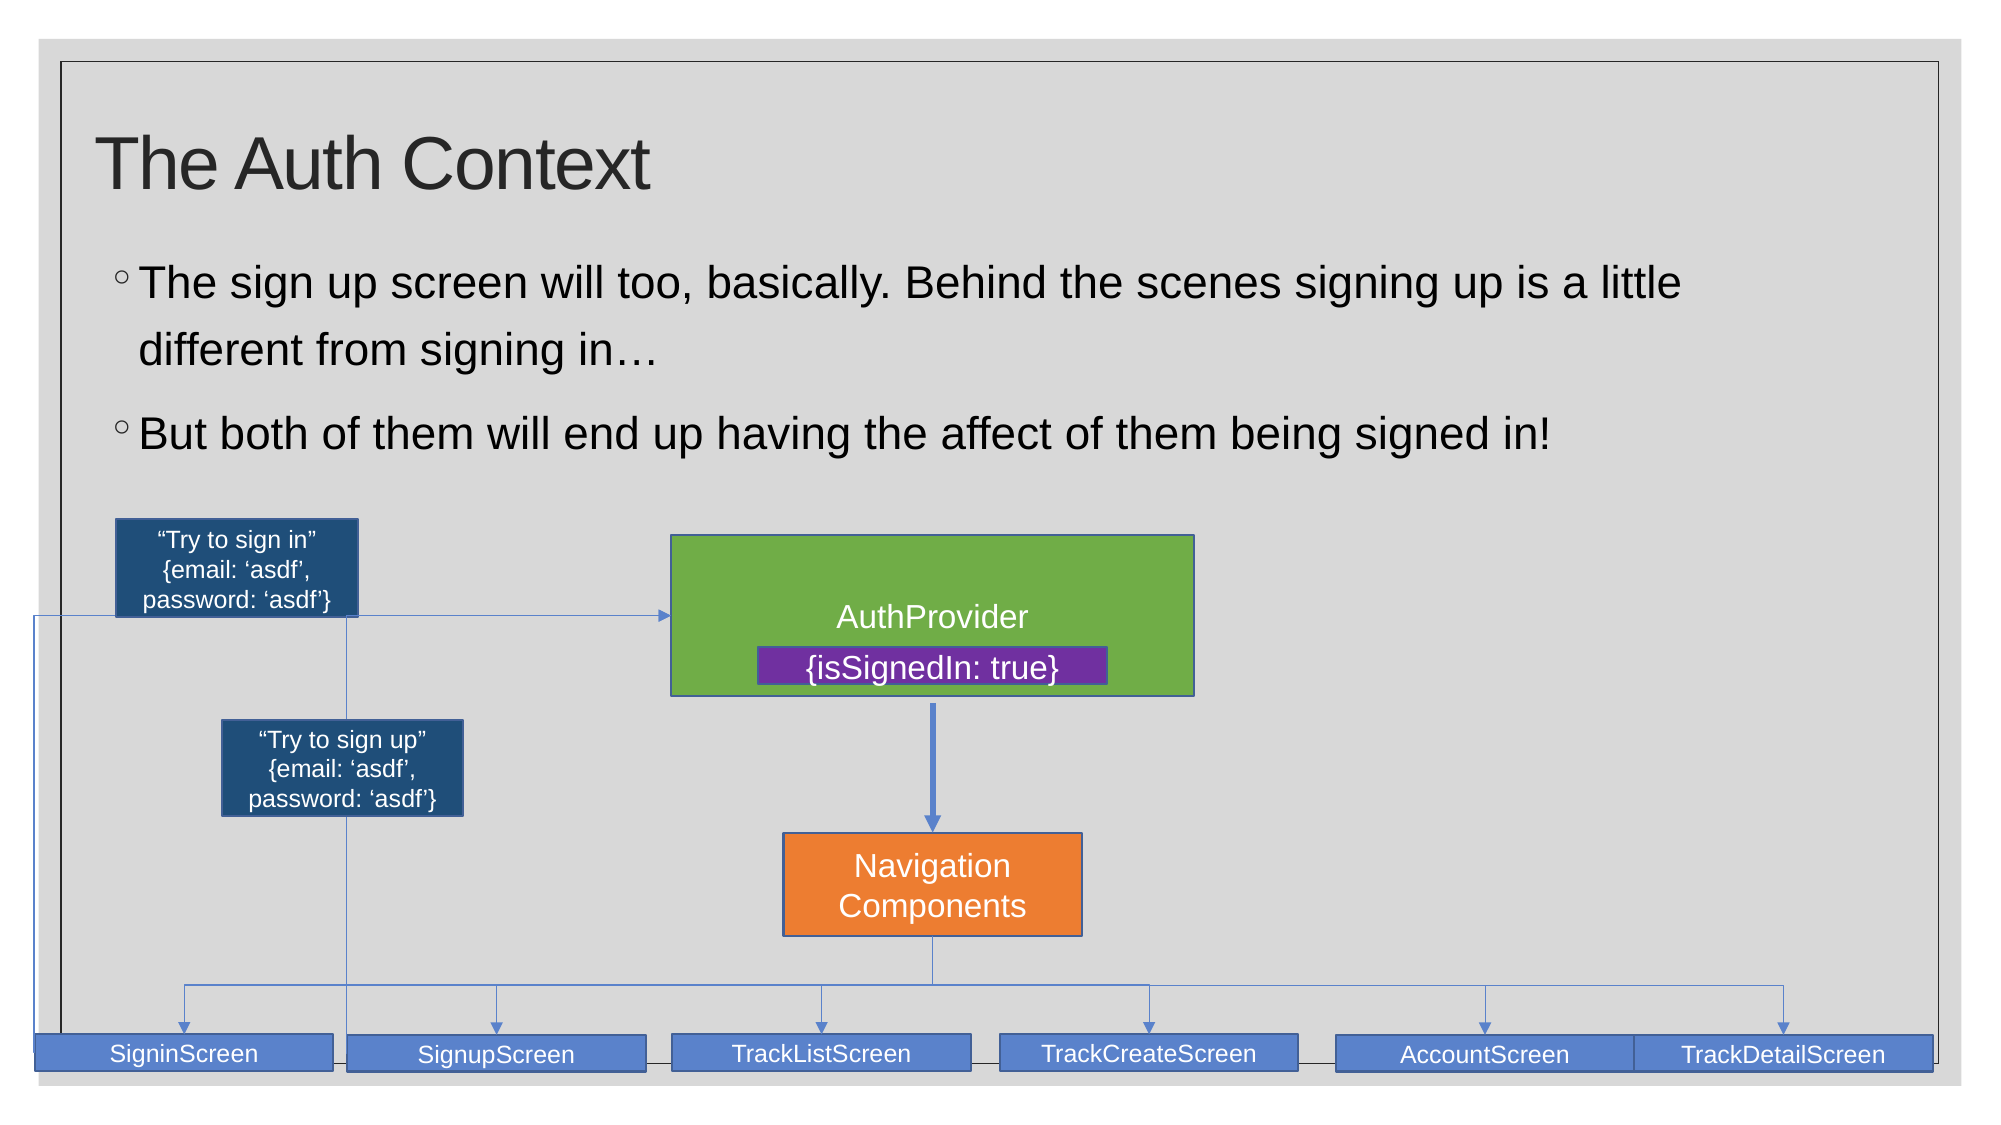

# The Auth Context
The sign up screen will too, basically. Behind the scenes signing up is a little different from signing in…
But both of them will end up having the affect of them being signed in!

“Try to sign in”
{email: ‘asdf’,
password: ‘asdf’}
AuthProvider
{isSignedIn: true}
Navigation Components
SigninScreen
TrackListScreen
TrackCreateScreen
TrackDetailScreen
AccountScreen
SignupScreen
“Try to sign up”
{email: ‘asdf’,
password: ‘asdf’}